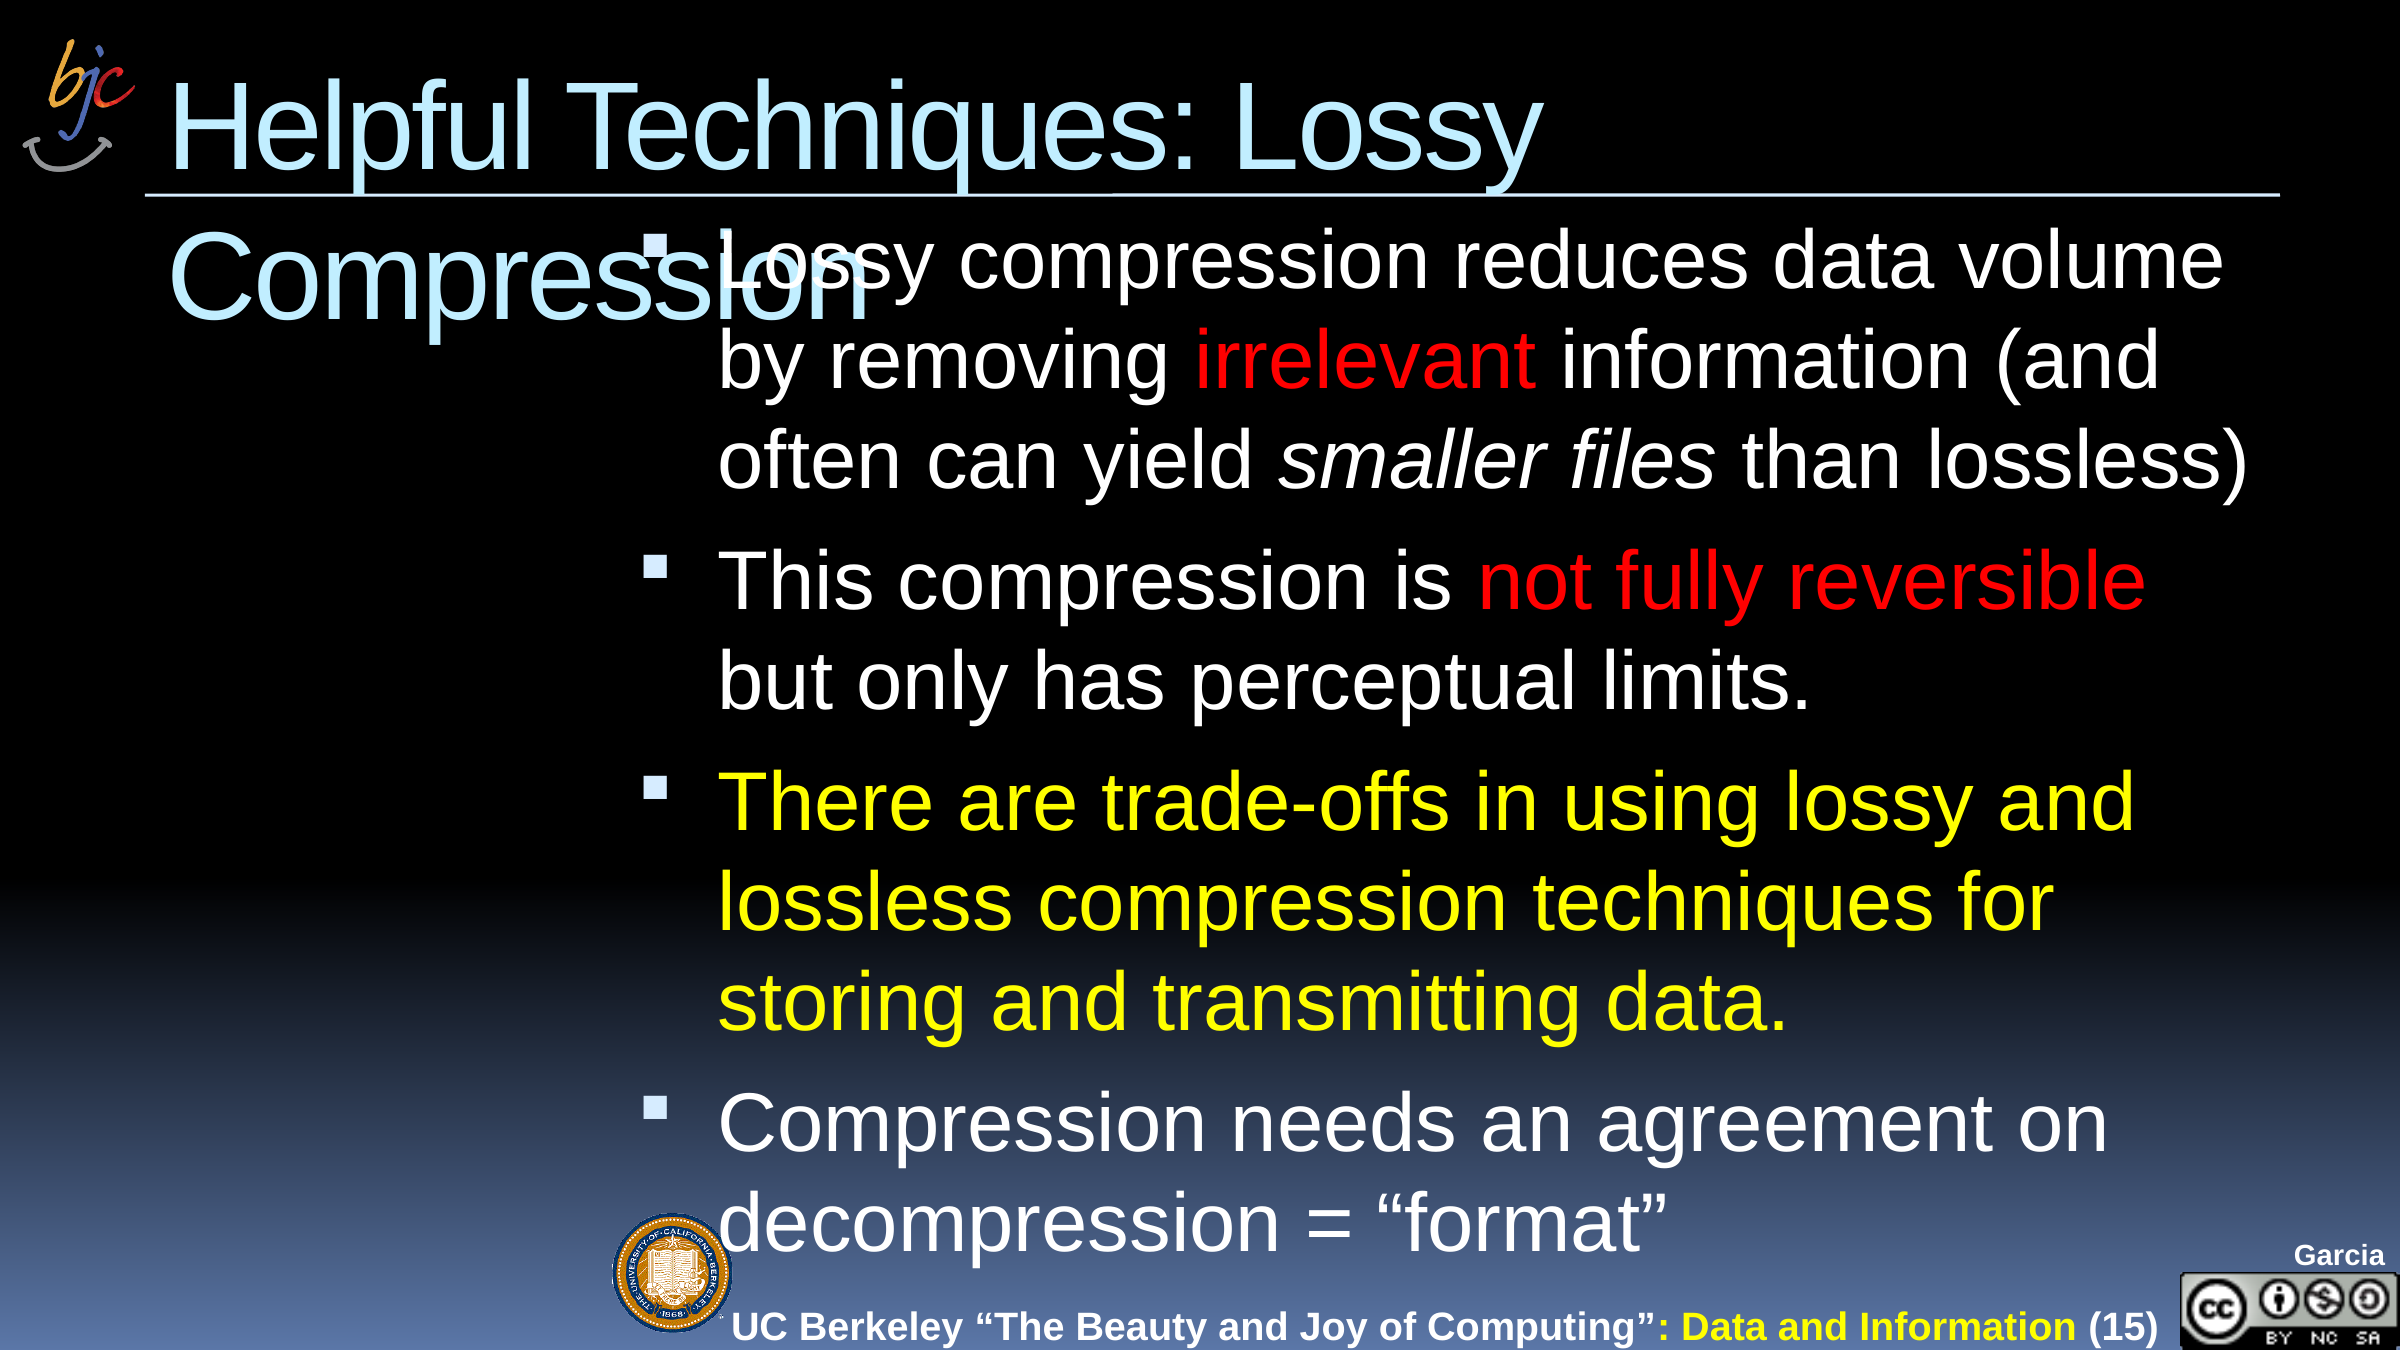

# Helpful Techniques: Lossy Compression
Lossy compression reduces data volume by removing irrelevant information (and often can yield smaller files than lossless)
This compression is not fully reversible but only has perceptual limits.
There are trade-offs in using lossy and lossless compression techniques for storing and transmitting data.
Compression needs an agreement on decompression = “format”